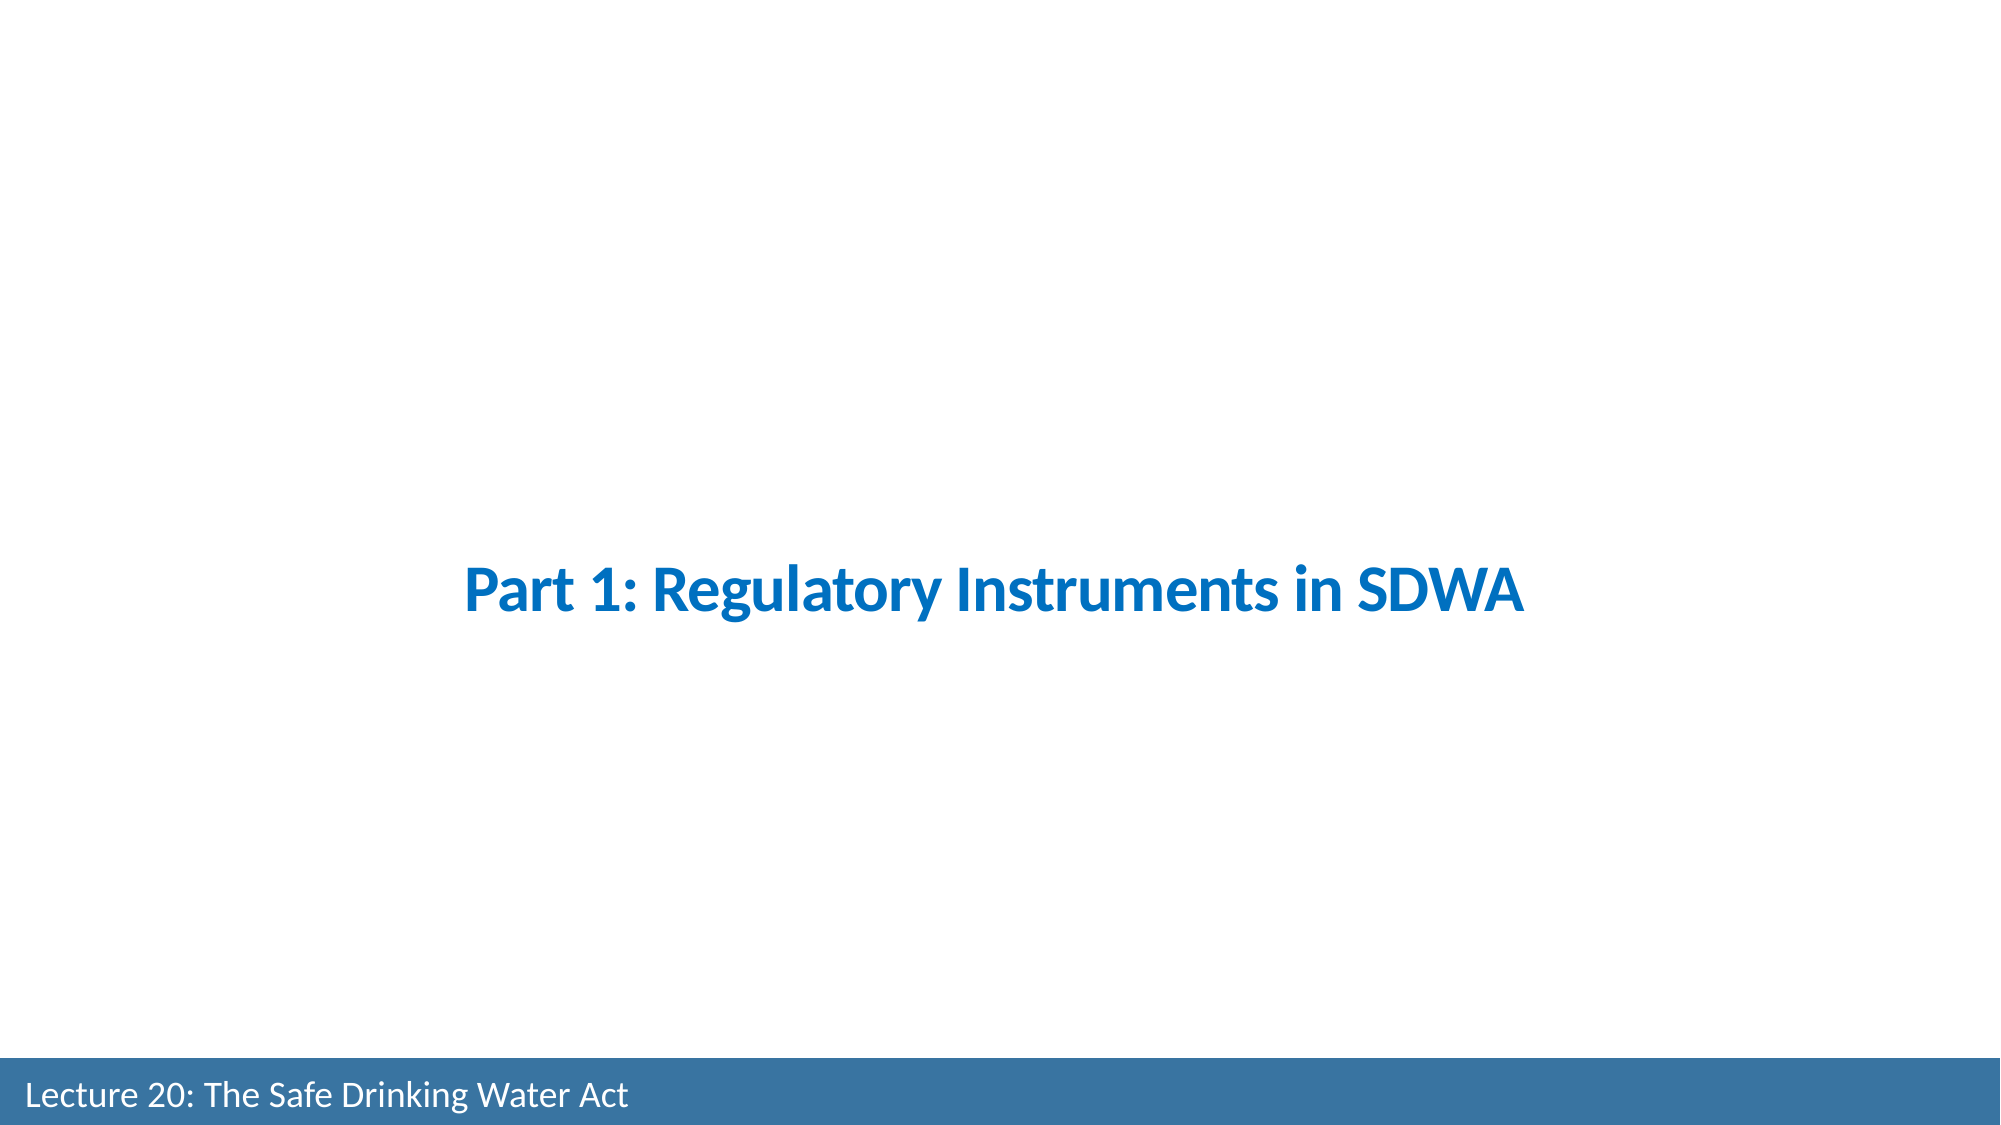

# Part 1: Regulatory Instruments in SDWA